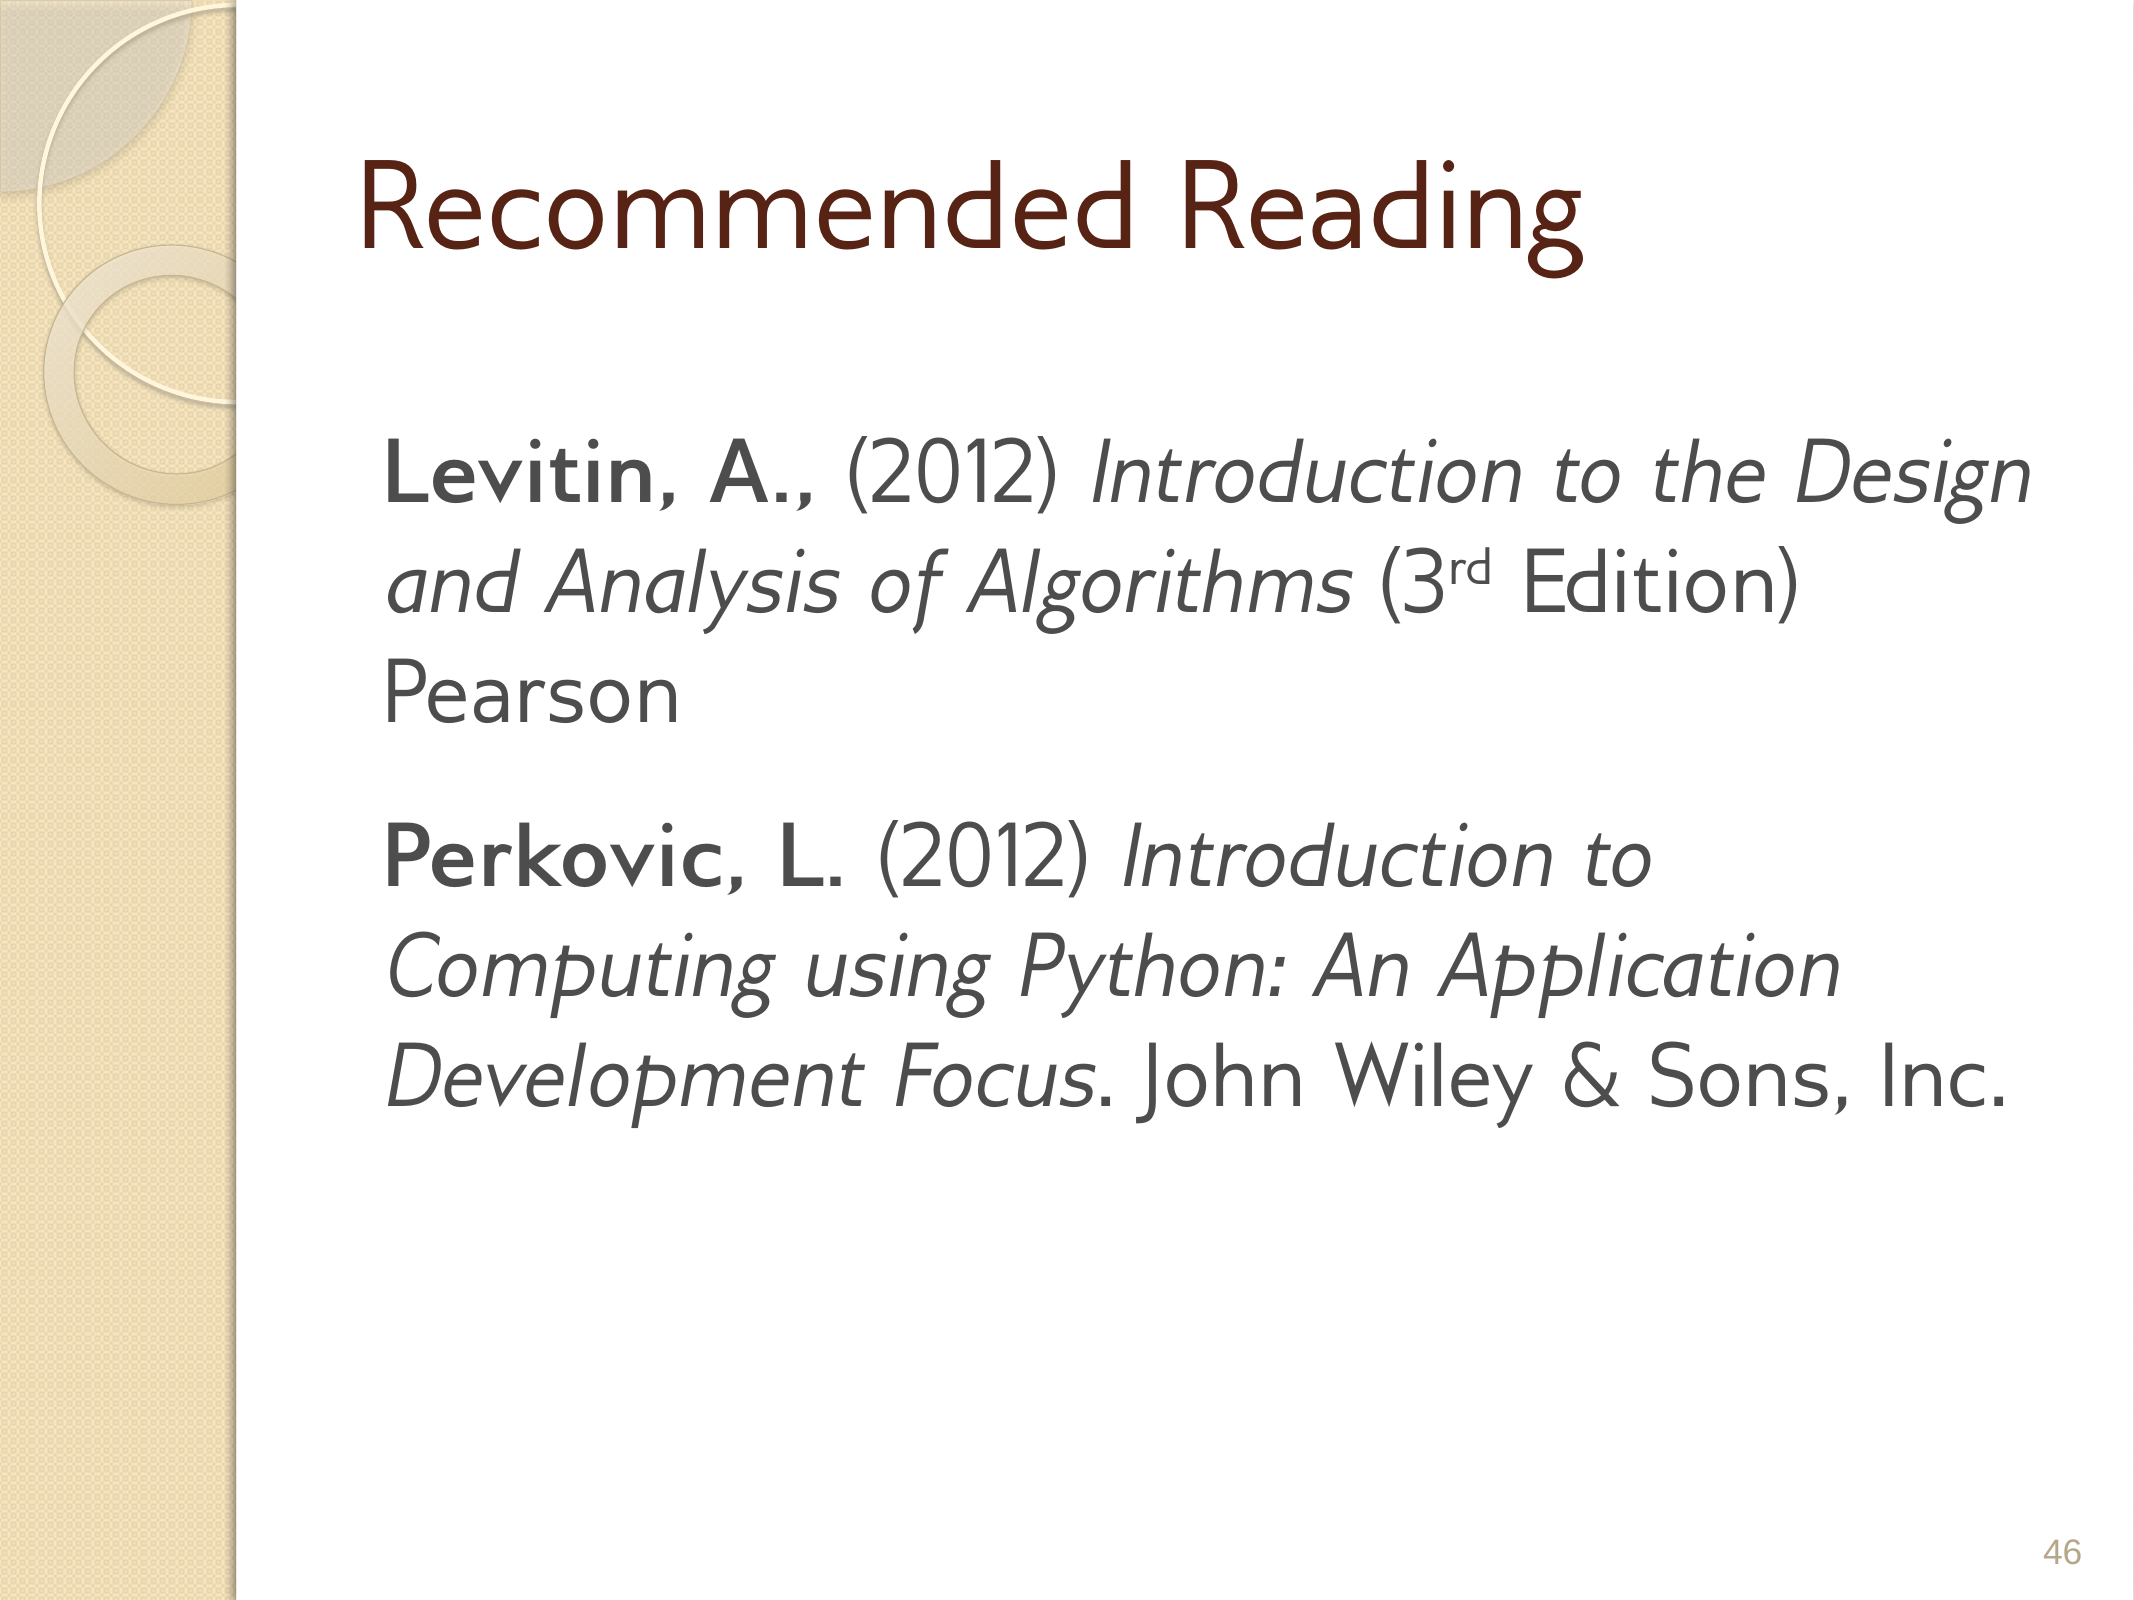

# Recommended Reading
Levitin, A., (2012) Introduction to the Design and Analysis of Algorithms (3rd Edition) Pearson
Perkovic, L. (2012) Introduction to Computing using Python: An Application Development Focus. John Wiley & Sons, Inc.
46